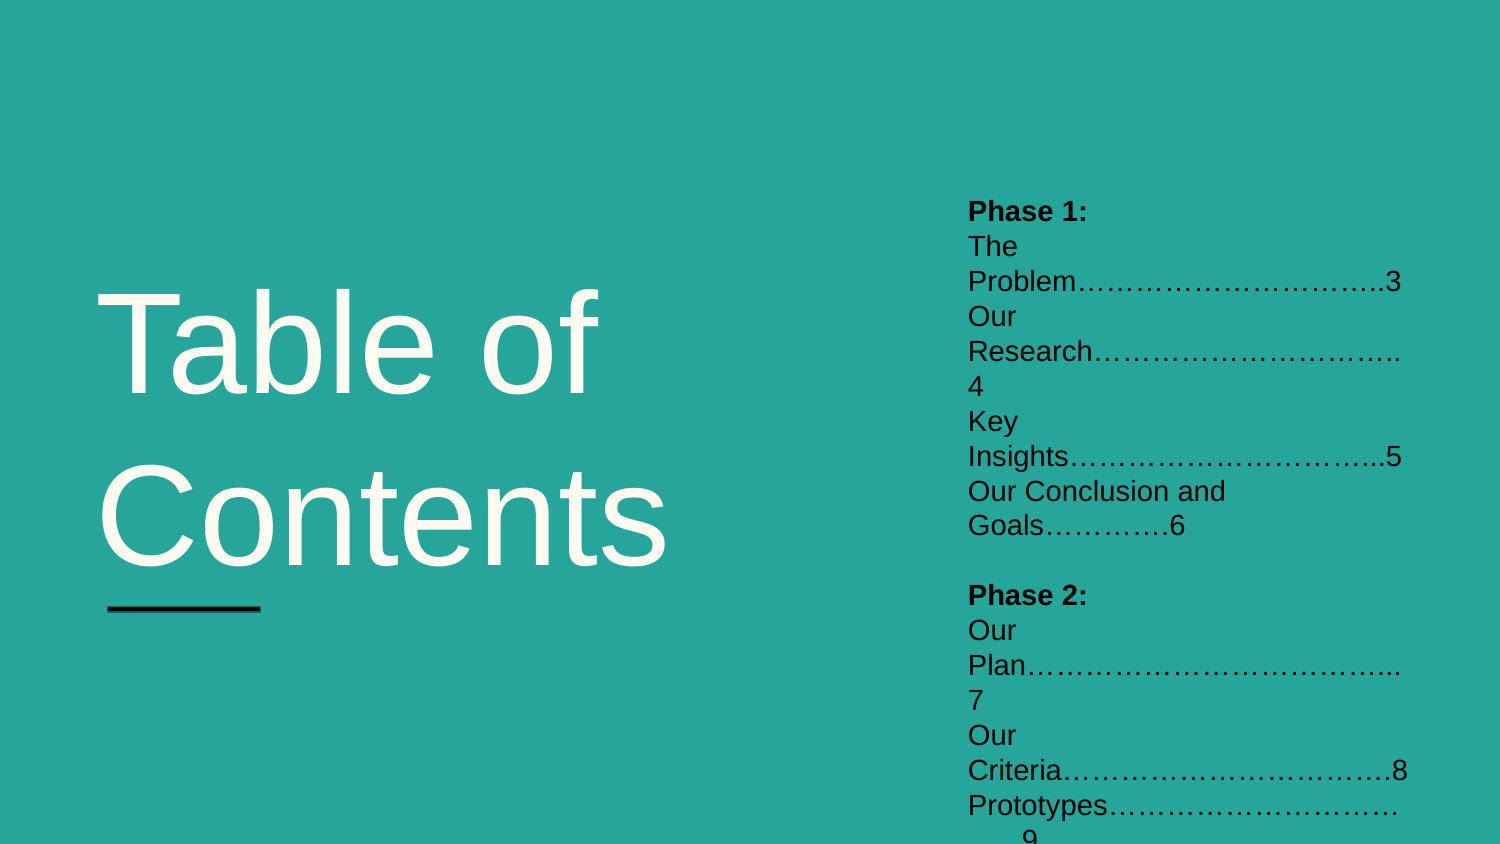

# Table of Contents
Phase 1:
The Problem…………………………..3
Our Research…………………………..4
Key Insights…………………………...5
Our Conclusion and Goals………….6

Phase 2:
Our Plan………………………………...7
Our Criteria…………………………….8
Prototypes……………………………...9
Return Policy………………………..15
Pricings………………………………..18

End:
Our Team……………………………..19
Bibliography………………………….20